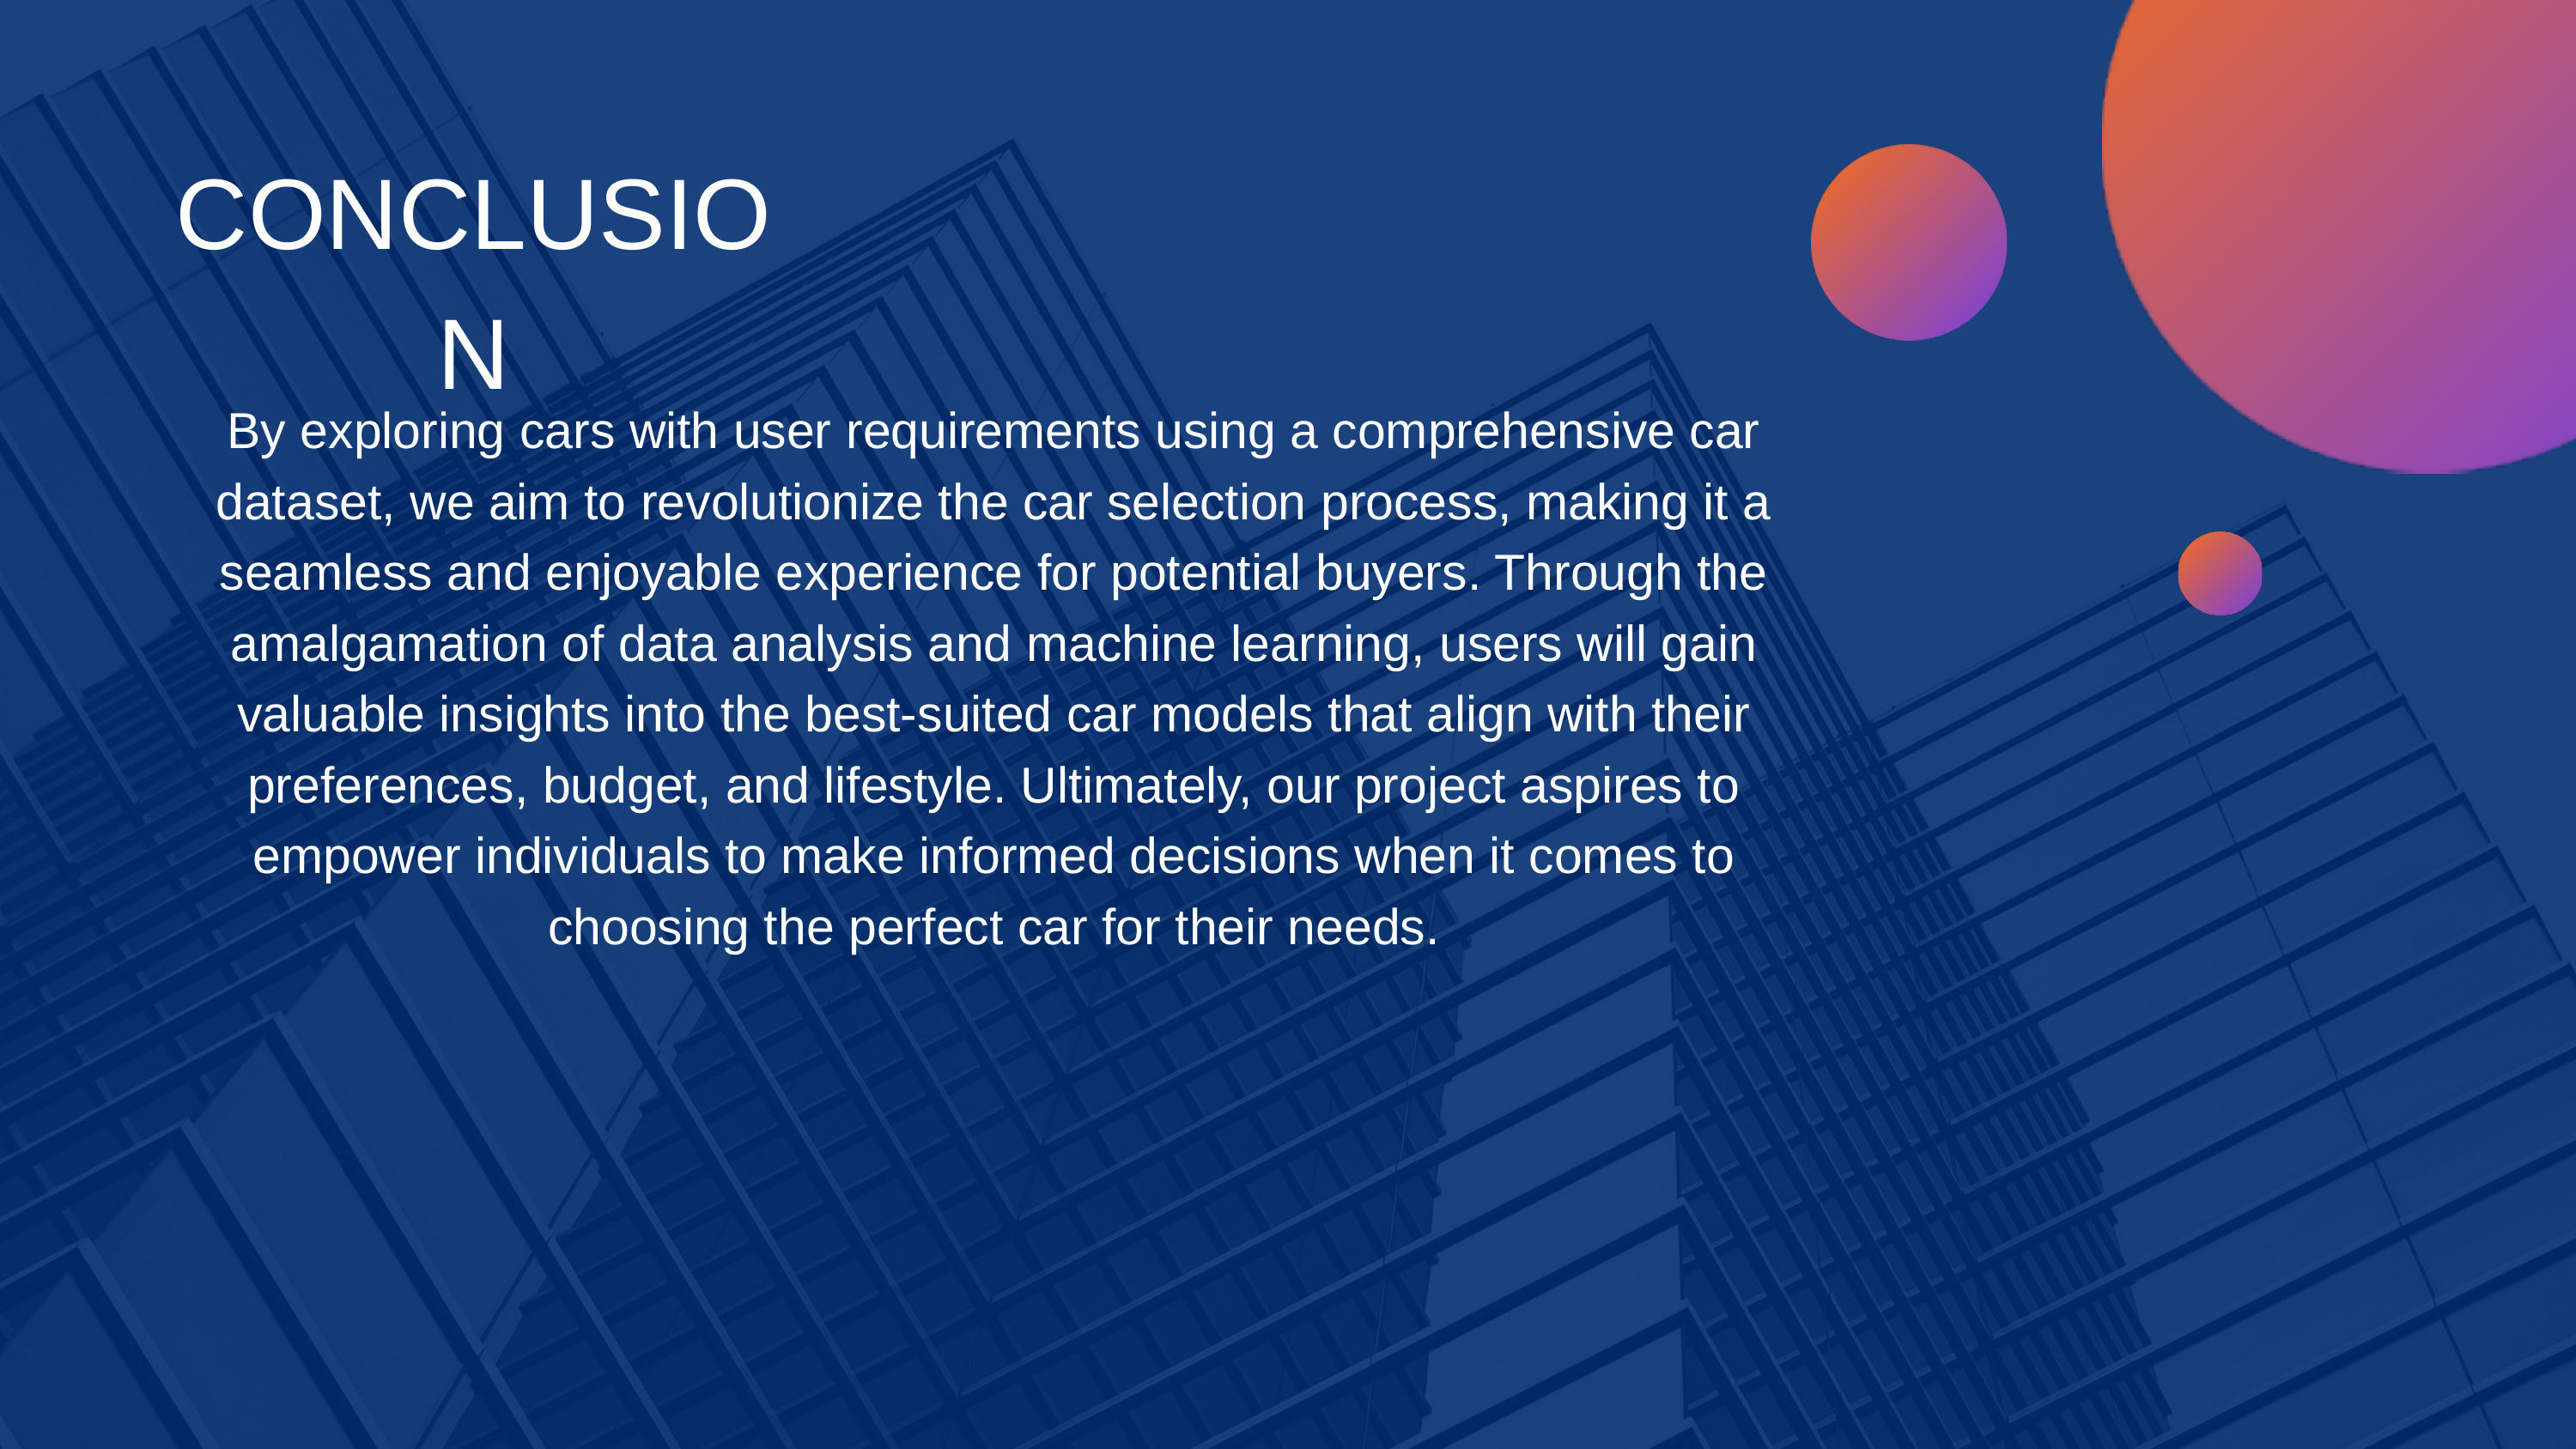

CONCLUSION

By exploring cars with user requirements using a comprehensive car dataset, we aim to revolutionize the car selection process, making it a seamless and enjoyable experience for potential buyers. Through the amalgamation of data analysis and machine learning, users will gain valuable insights into the best-suited car models that align with their preferences, budget, and lifestyle. Ultimately, our project aspires to empower individuals to make informed decisions when it comes to choosing the perfect car for their needs.